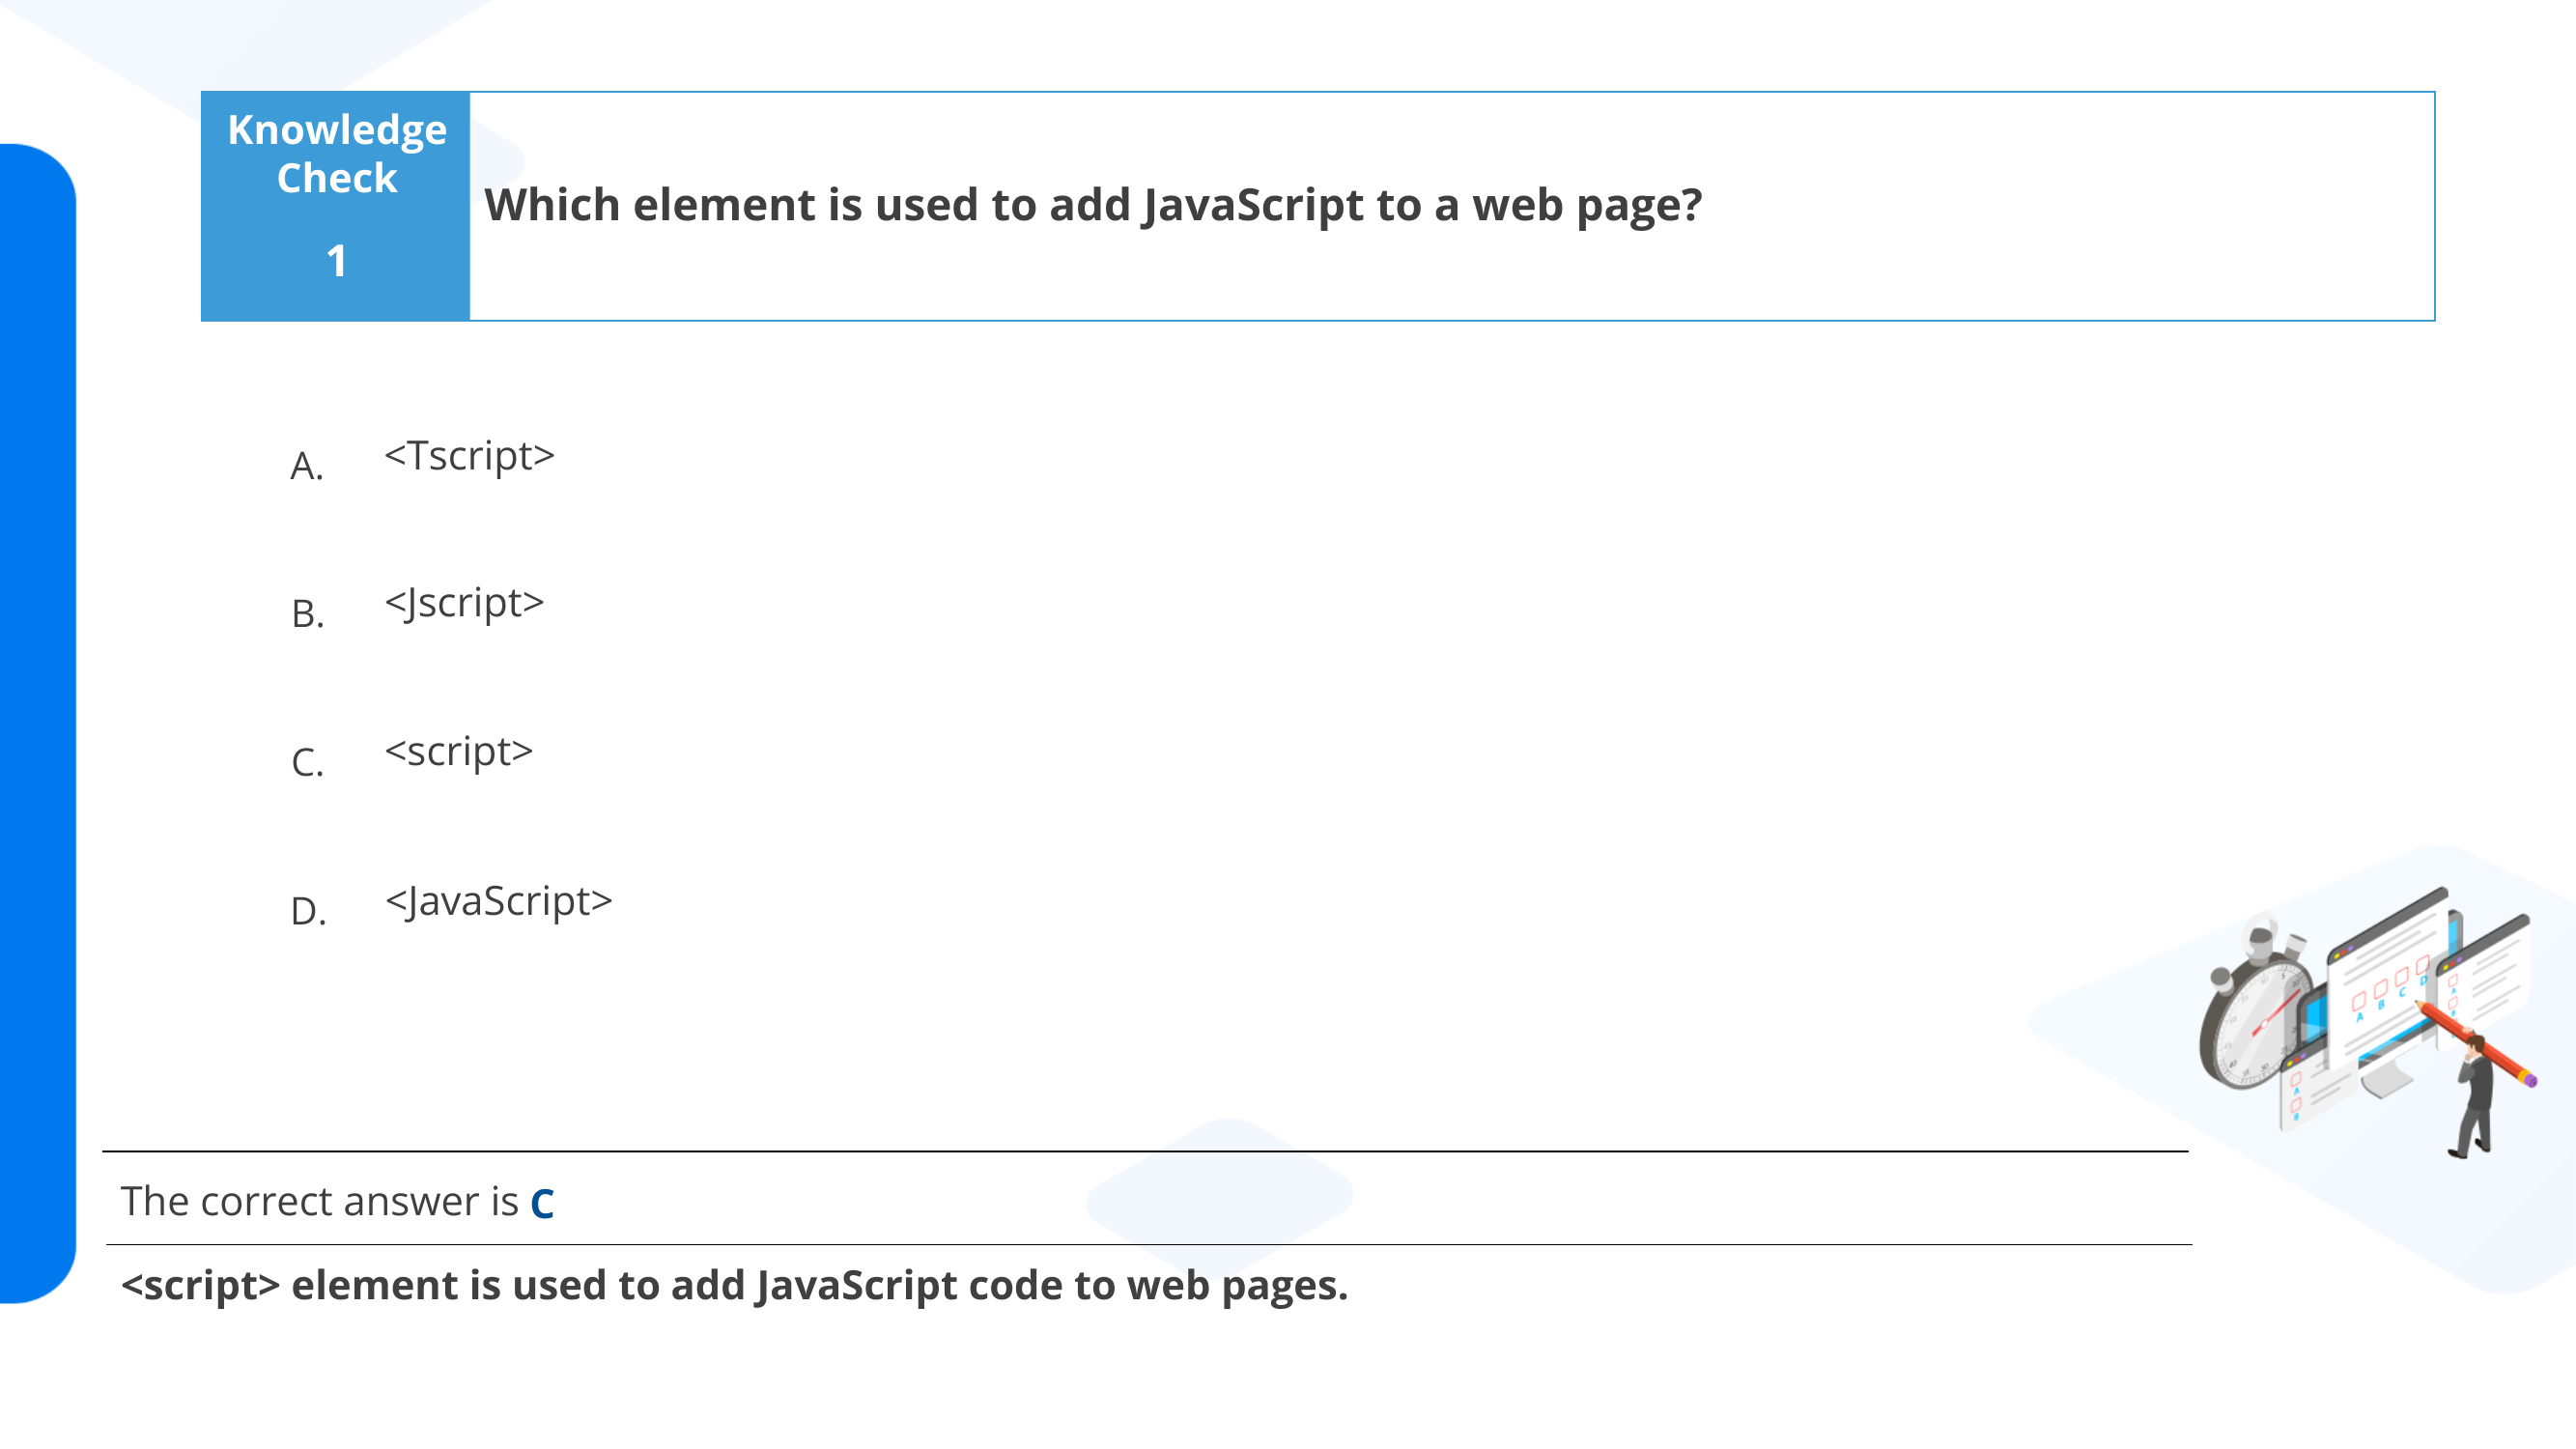

Which element is used to add JavaScript to a web page?
1
<Tscript>
<Jscript>

<script>

<JavaScript>

C
<script> element is used to add JavaScript code to web pages.